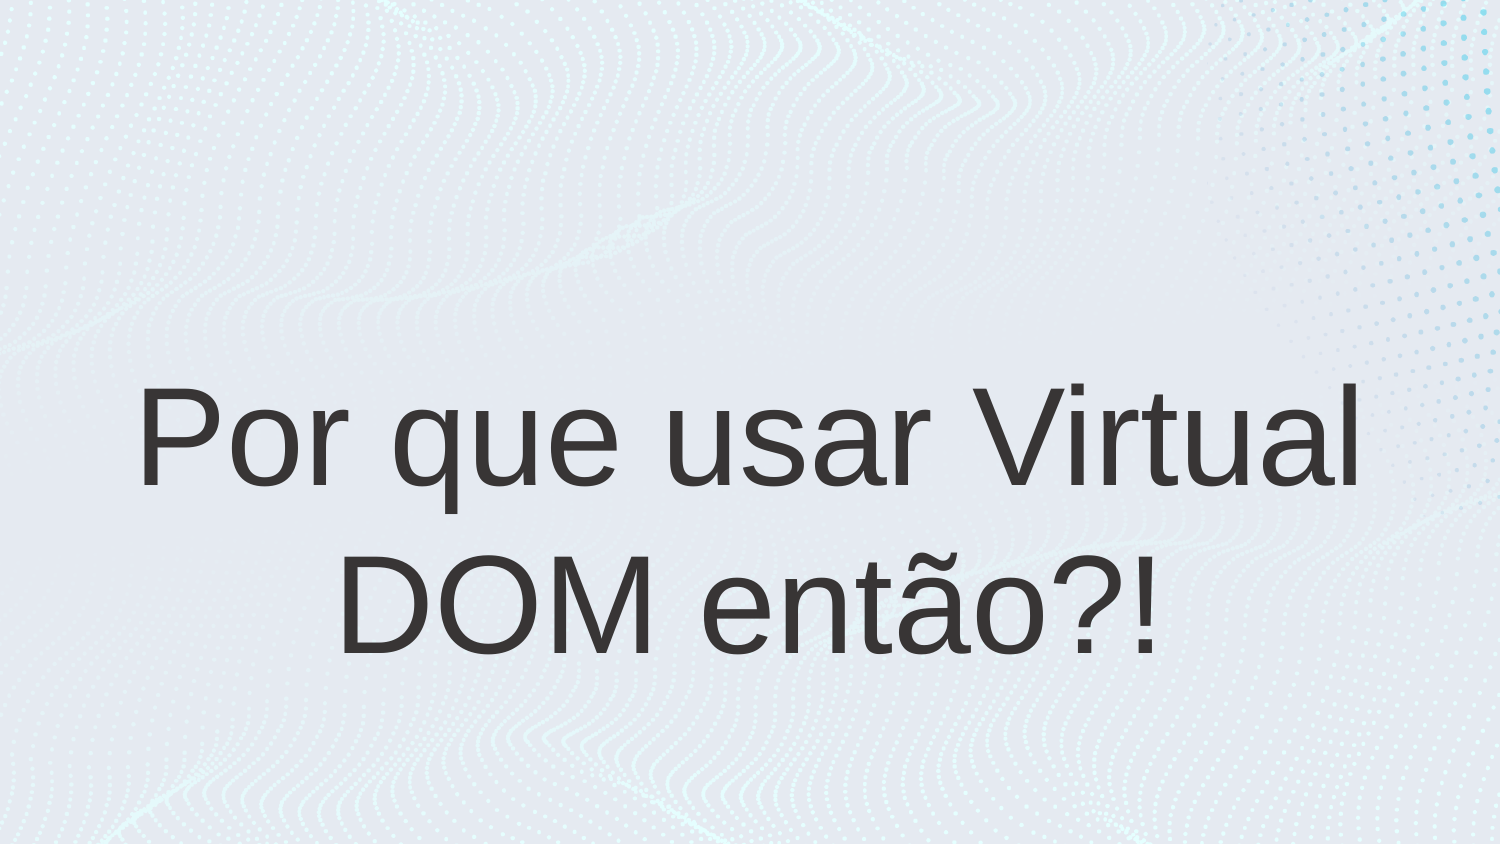

# Por que usar Virtual DOM então?!